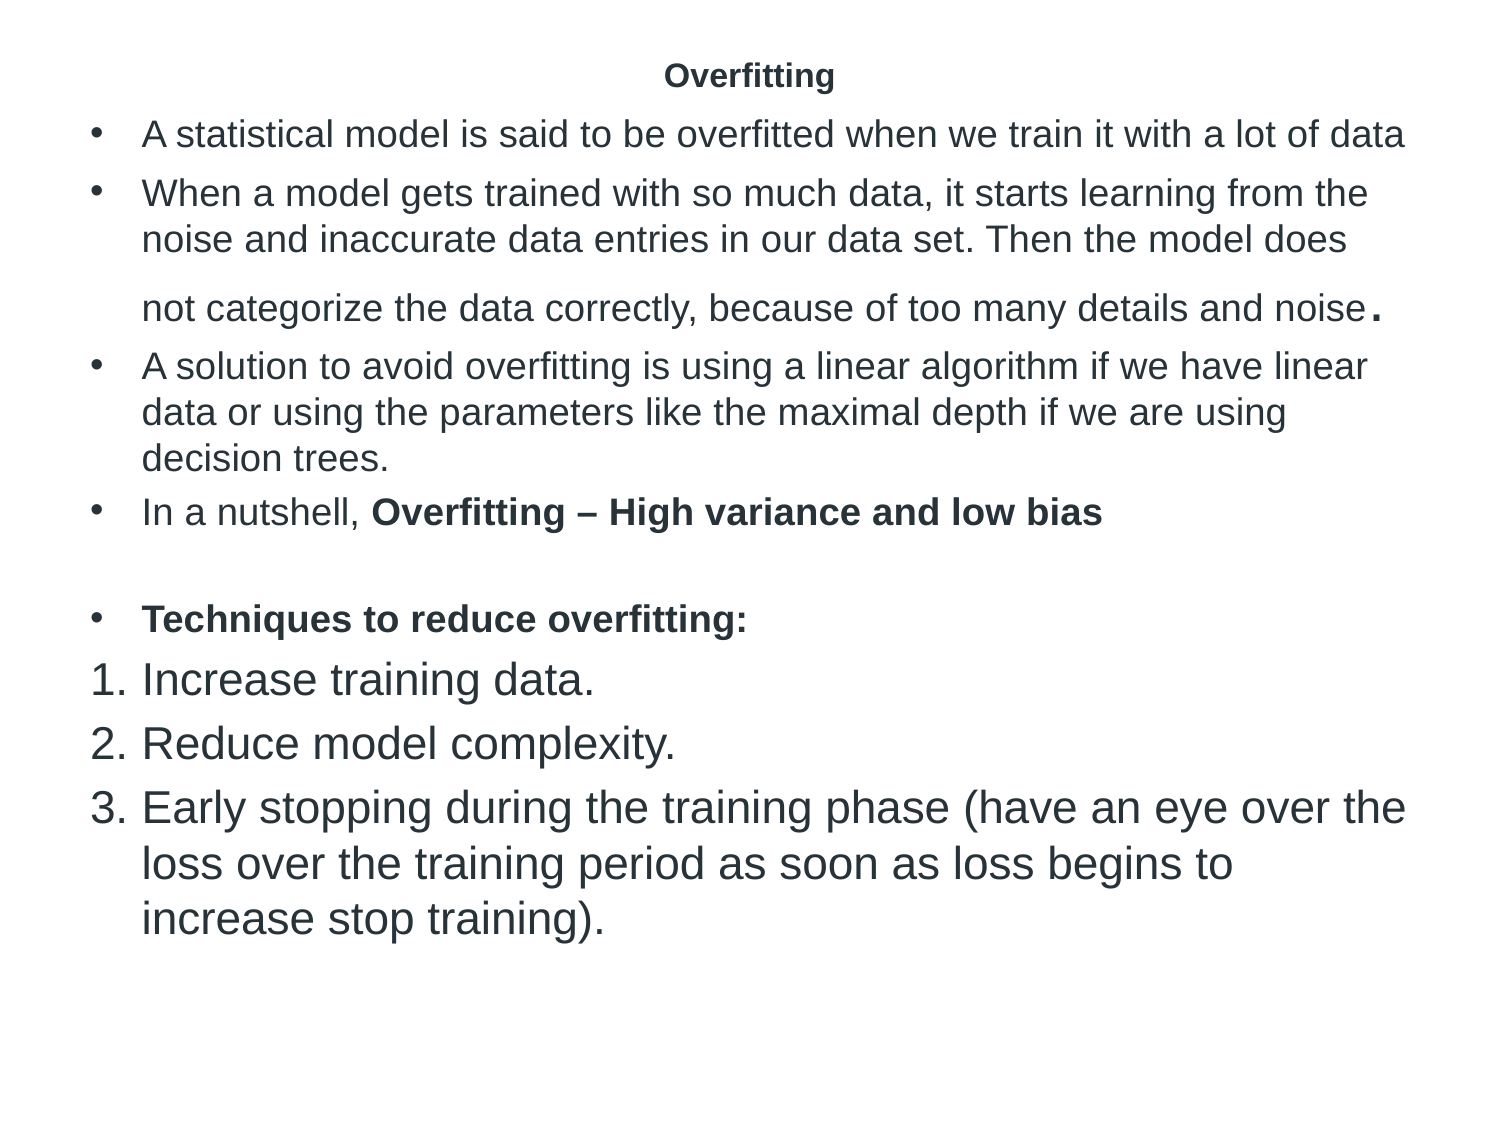

# Overfitting
A statistical model is said to be overfitted when we train it with a lot of data
When a model gets trained with so much data, it starts learning from the noise and inaccurate data entries in our data set. Then the model does not categorize the data correctly, because of too many details and noise.
A solution to avoid overfitting is using a linear algorithm if we have linear data or using the parameters like the maximal depth if we are using decision trees.
In a nutshell, Overfitting – High variance and low bias

Techniques to reduce overfitting:
Increase training data.
Reduce model complexity.
Early stopping during the training phase (have an eye over the loss over the training period as soon as loss begins to increase stop training).